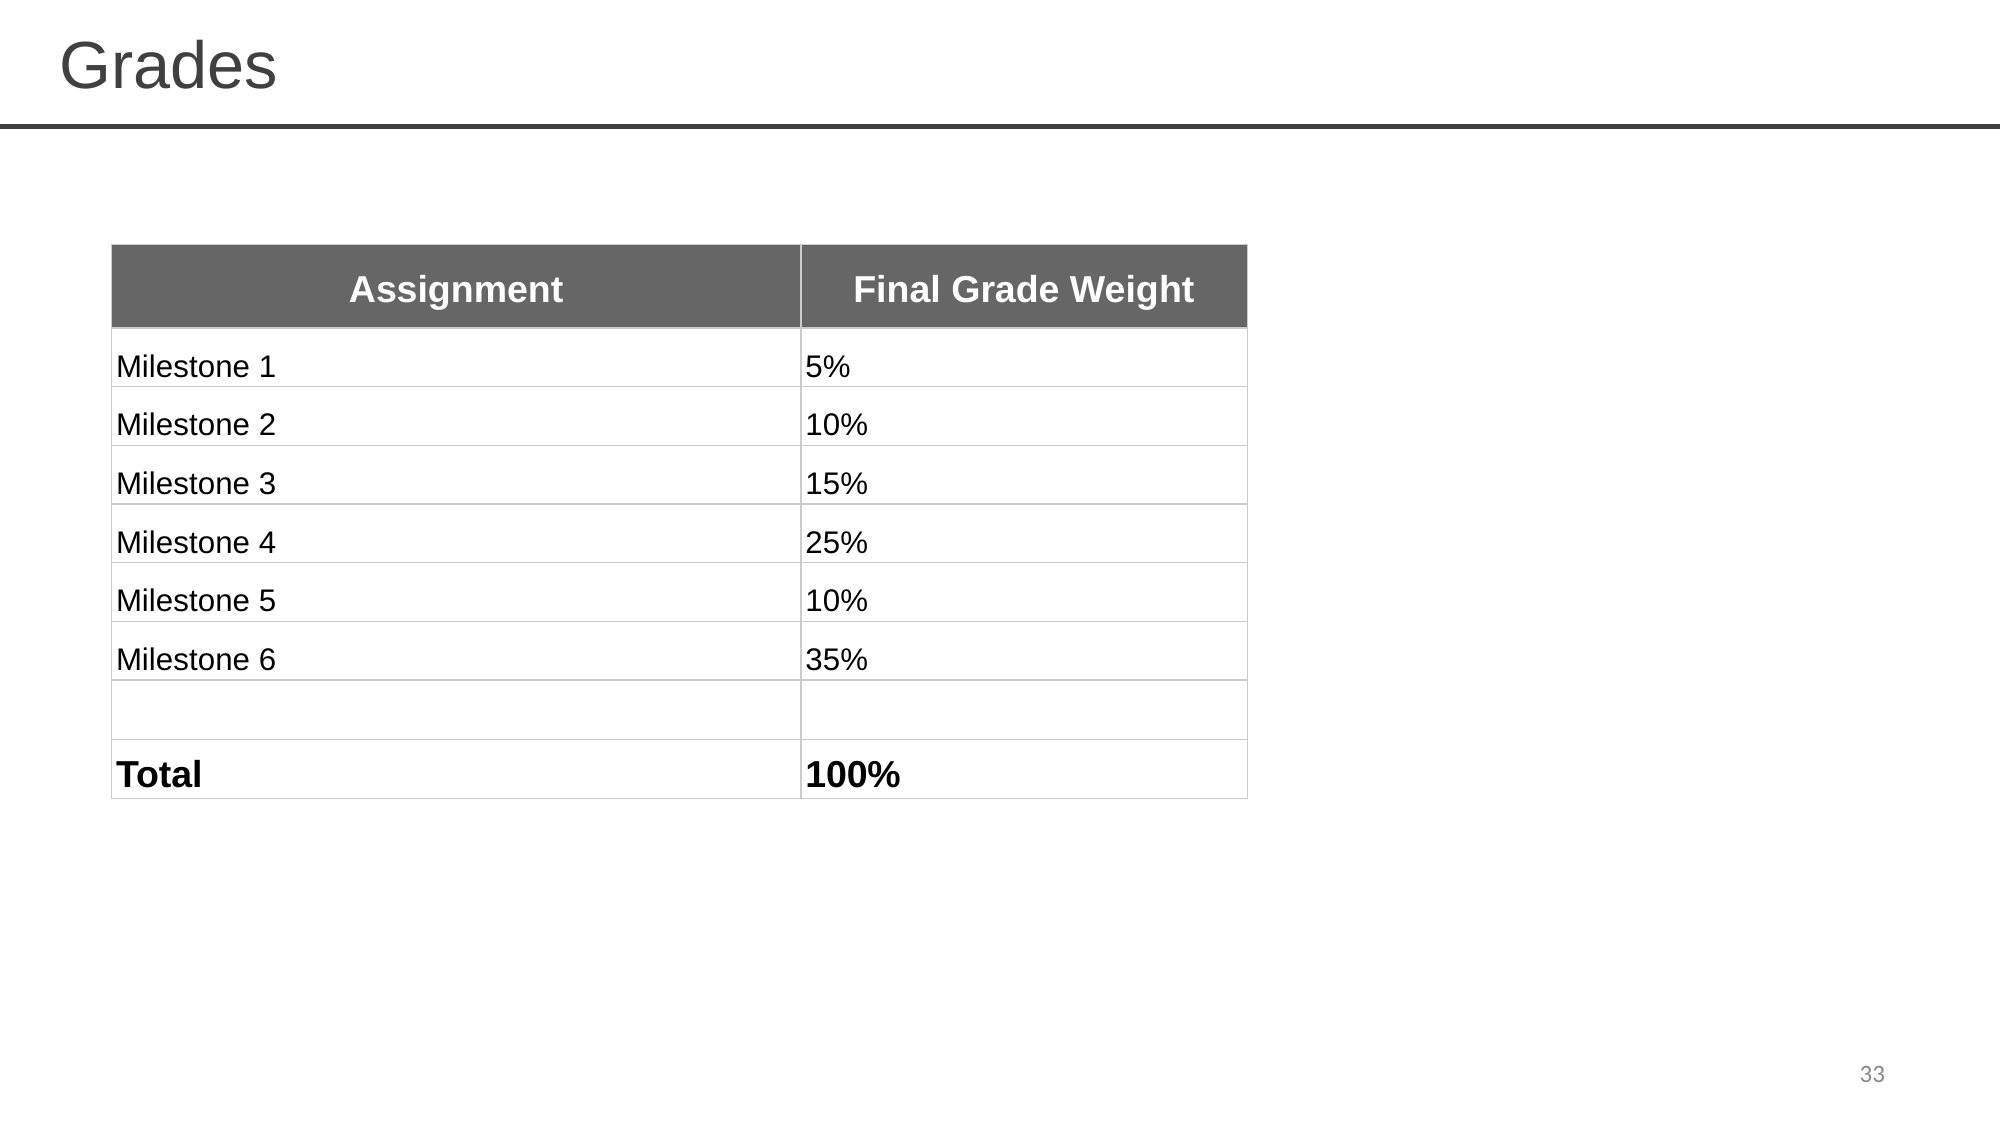

# Grades
| Assignment | Final Grade Weight |
| --- | --- |
| Milestone 1 | 5% |
| Milestone 2 | 10% |
| Milestone 3 | 15% |
| Milestone 4 | 25% |
| Milestone 5 | 10% |
| Milestone 6 | 35% |
|  |  |
| Total | 100% |
33